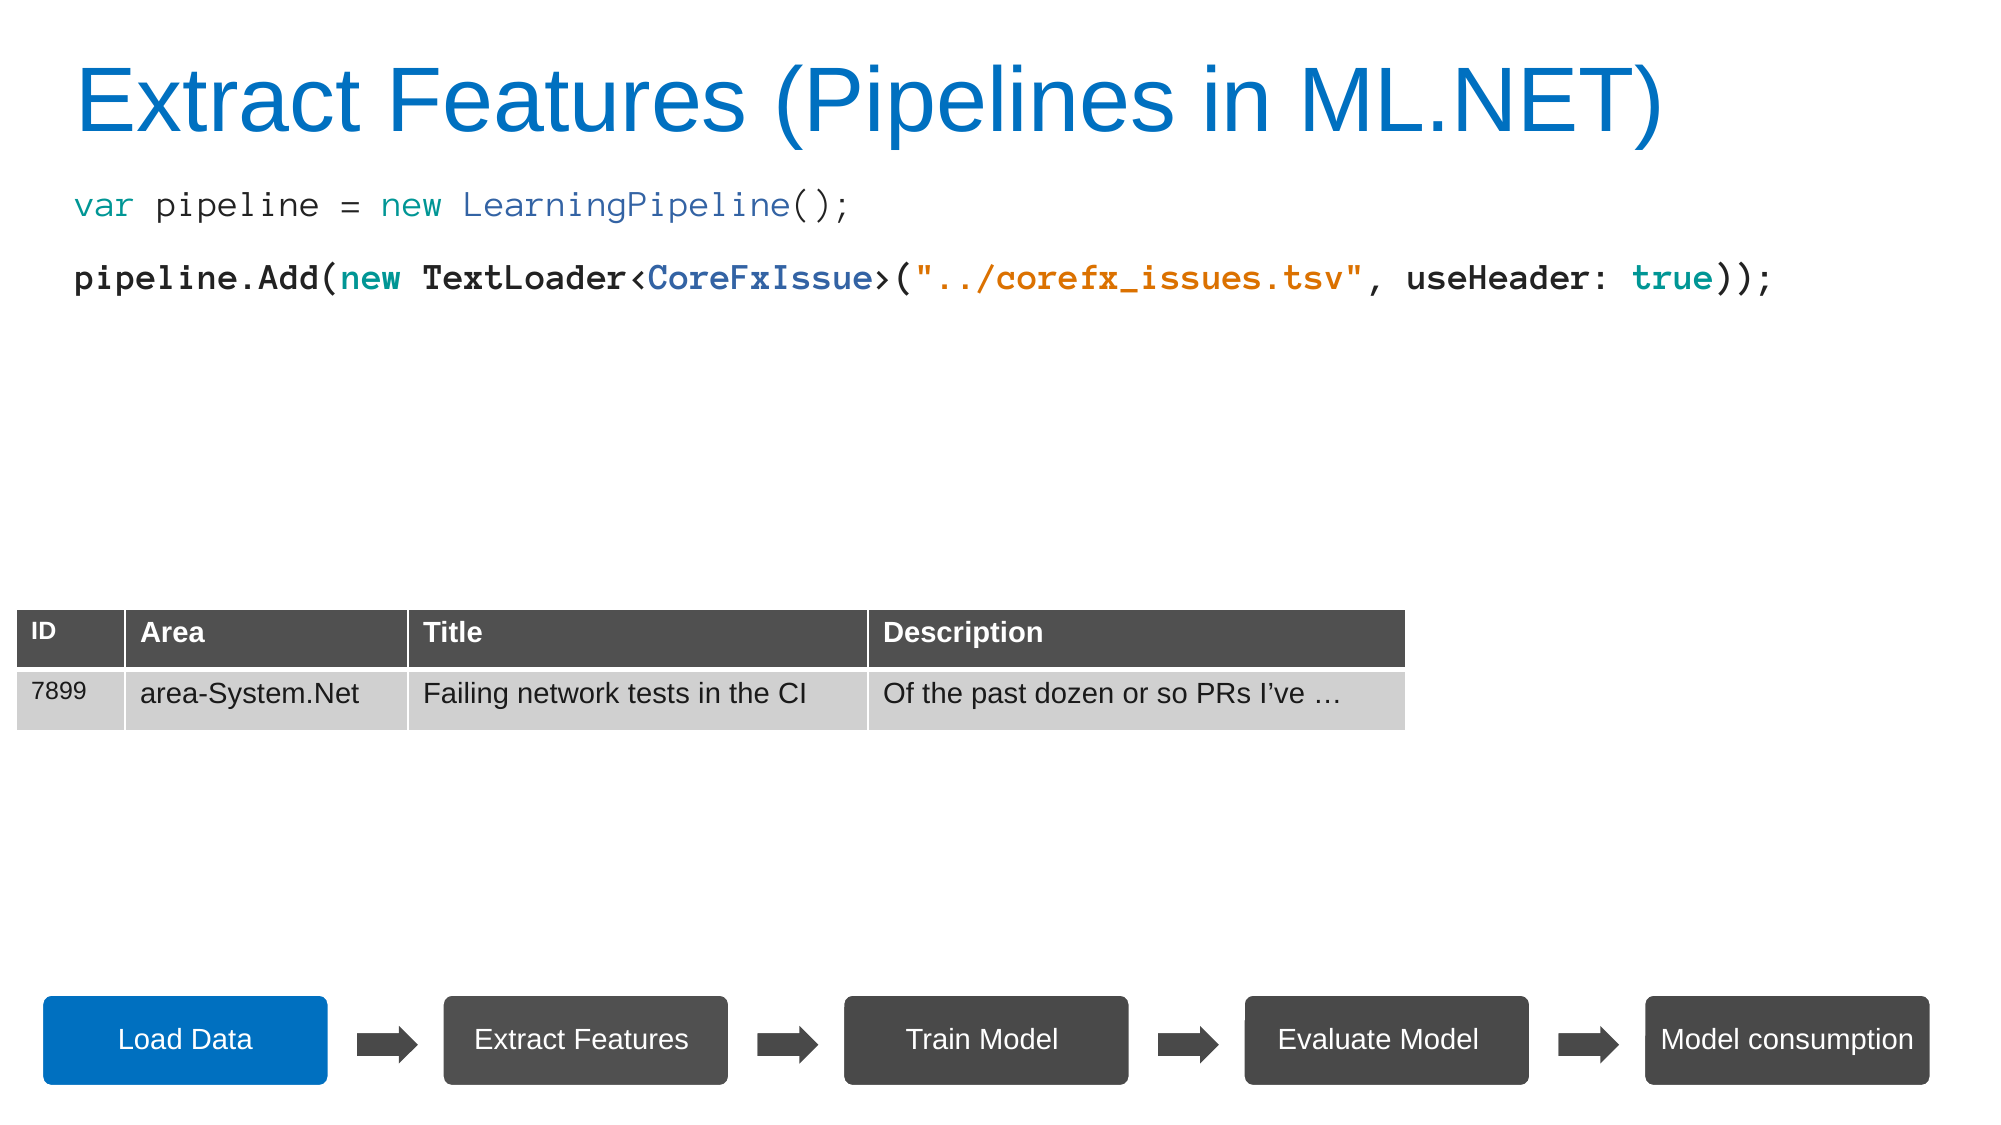

Extract Features (Pipelines in ML.NET)
var pipeline = new LearningPipeline();
pipeline.Add(new TextLoader<CoreFxIssue>("../corefx_issues.tsv", useHeader: true));

| ID | Area | Title | Description |
| --- | --- | --- | --- |
| 7899 | area-System.Net | Failing network tests in the CI | Of the past dozen or so PRs I’ve … |

Load Data

Extract Features

Train Model

Evaluate Model

Model consumption